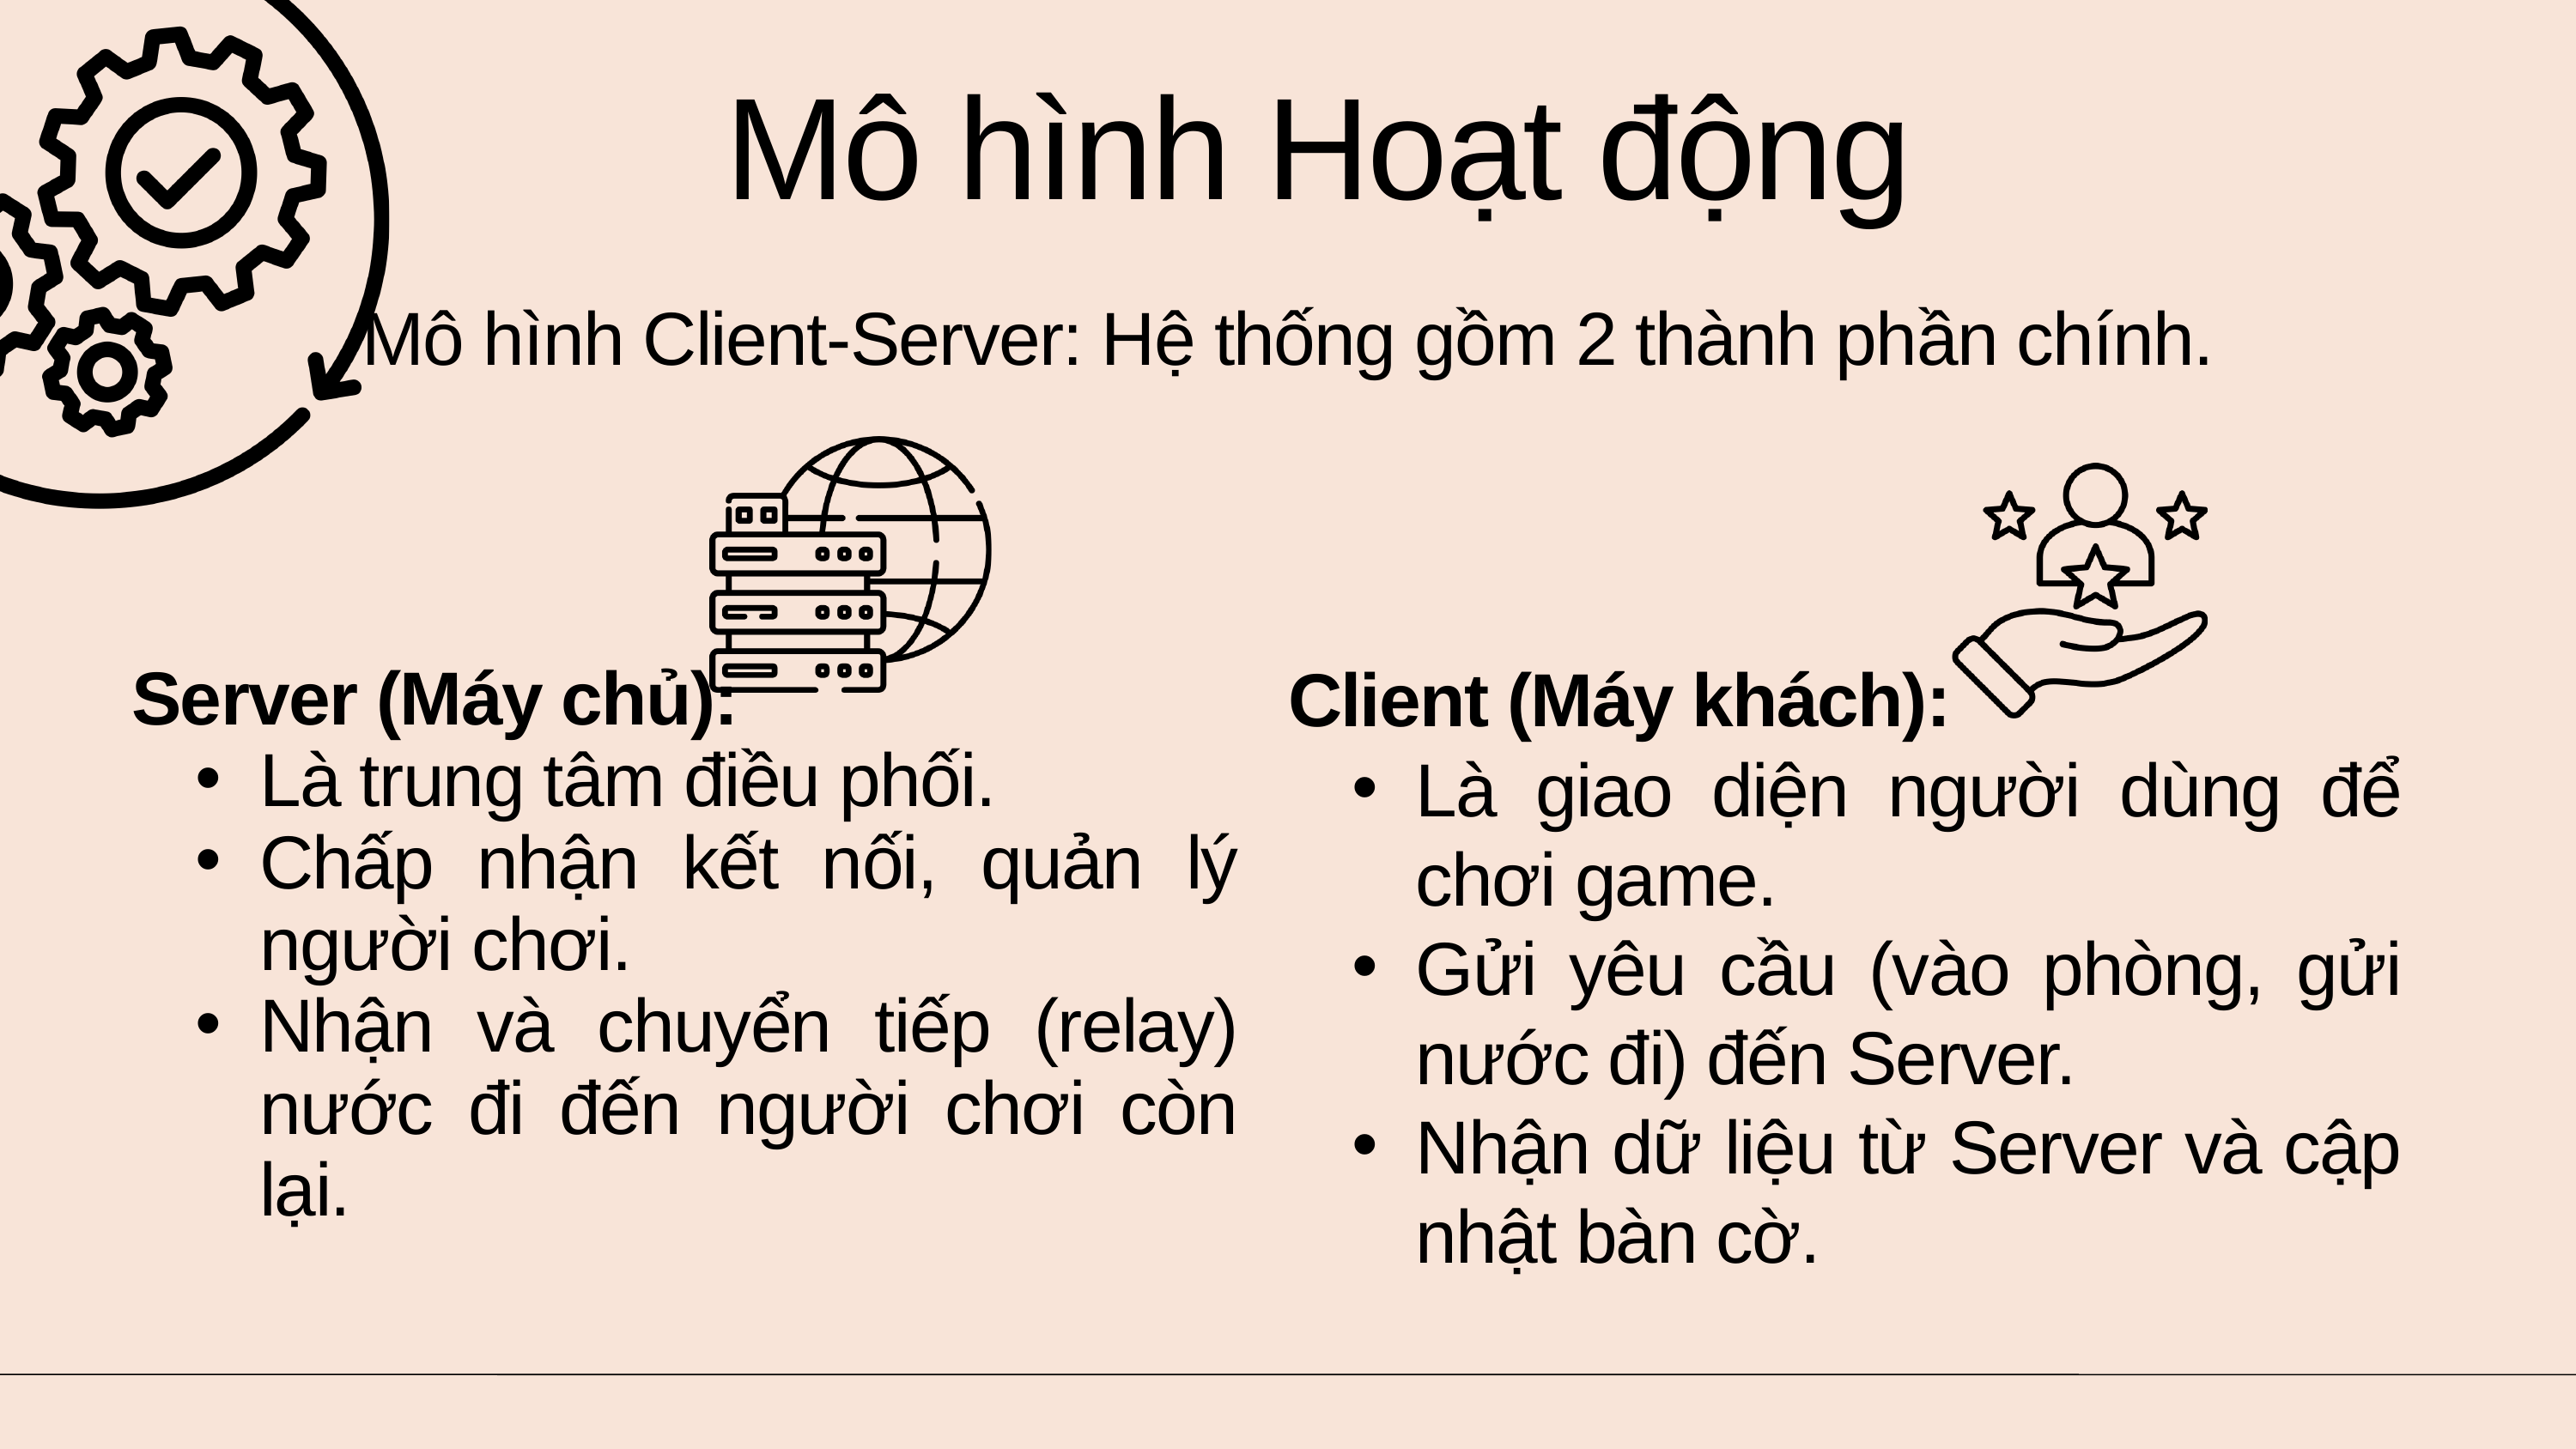

Mô hình Hoạt động
Mô hình Client-Server: Hệ thống gồm 2 thành phần chính.

Client (Máy khách):
Là giao diện người dùng để chơi game.
Gửi yêu cầu (vào phòng, gửi nước đi) đến Server.
Nhận dữ liệu từ Server và cập nhật bàn cờ.

Server (Máy chủ):
Là trung tâm điều phối.
Chấp nhận kết nối, quản lý người chơi.
Nhận và chuyển tiếp (relay) nước đi đến người chơi còn lại.